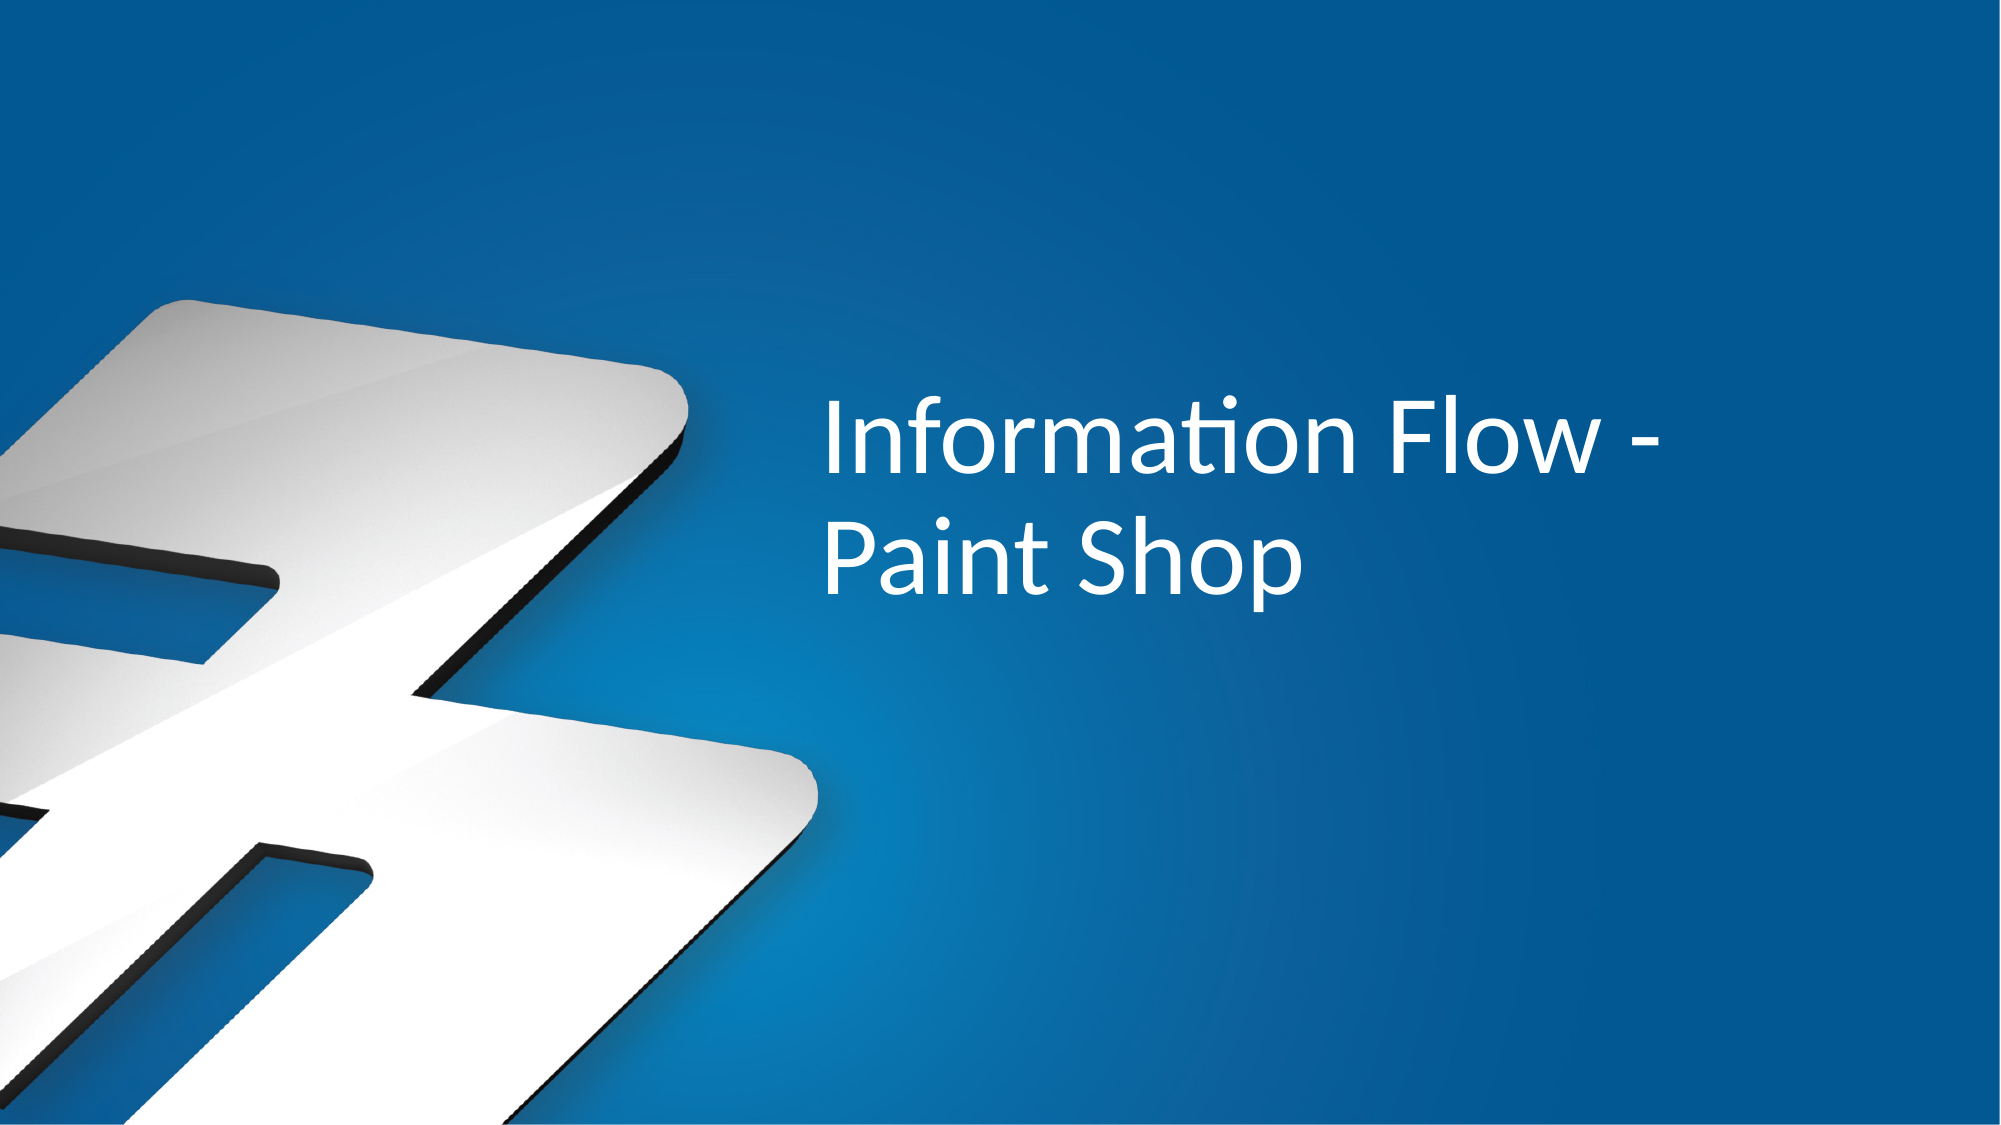

# Information Flow - Paint Shop
18